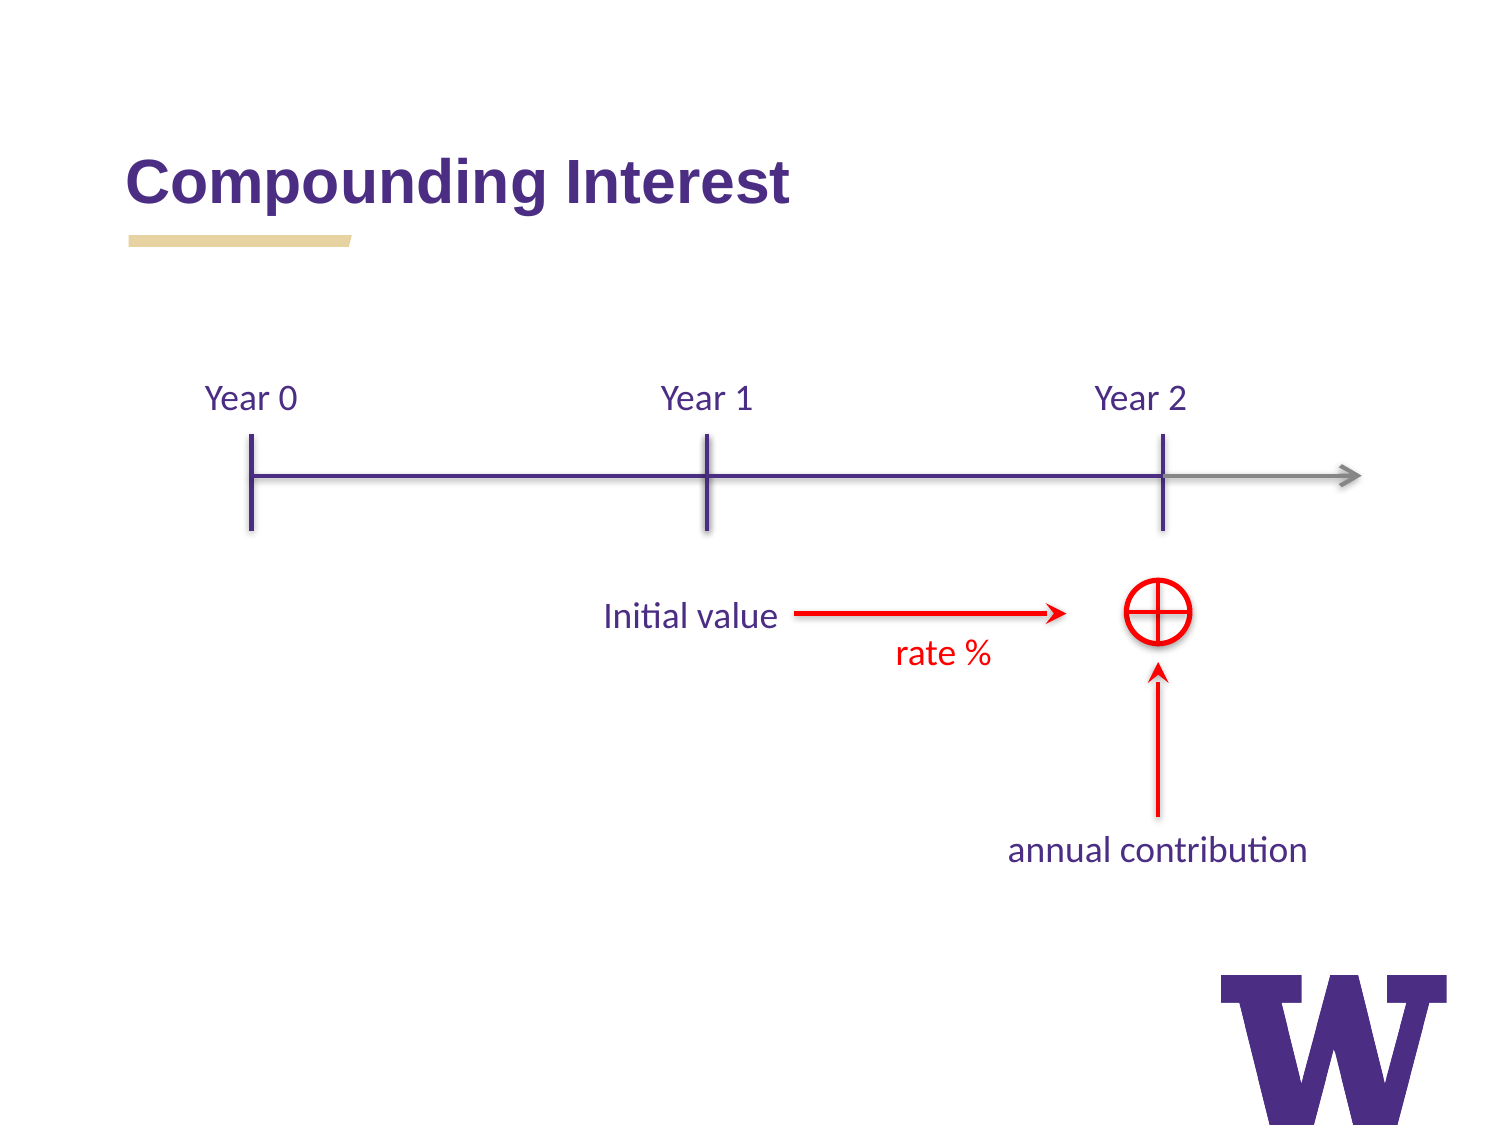

# Compounding Interest
Year 0
Year 1
Year 2

Initial value
rate %
annual contribution